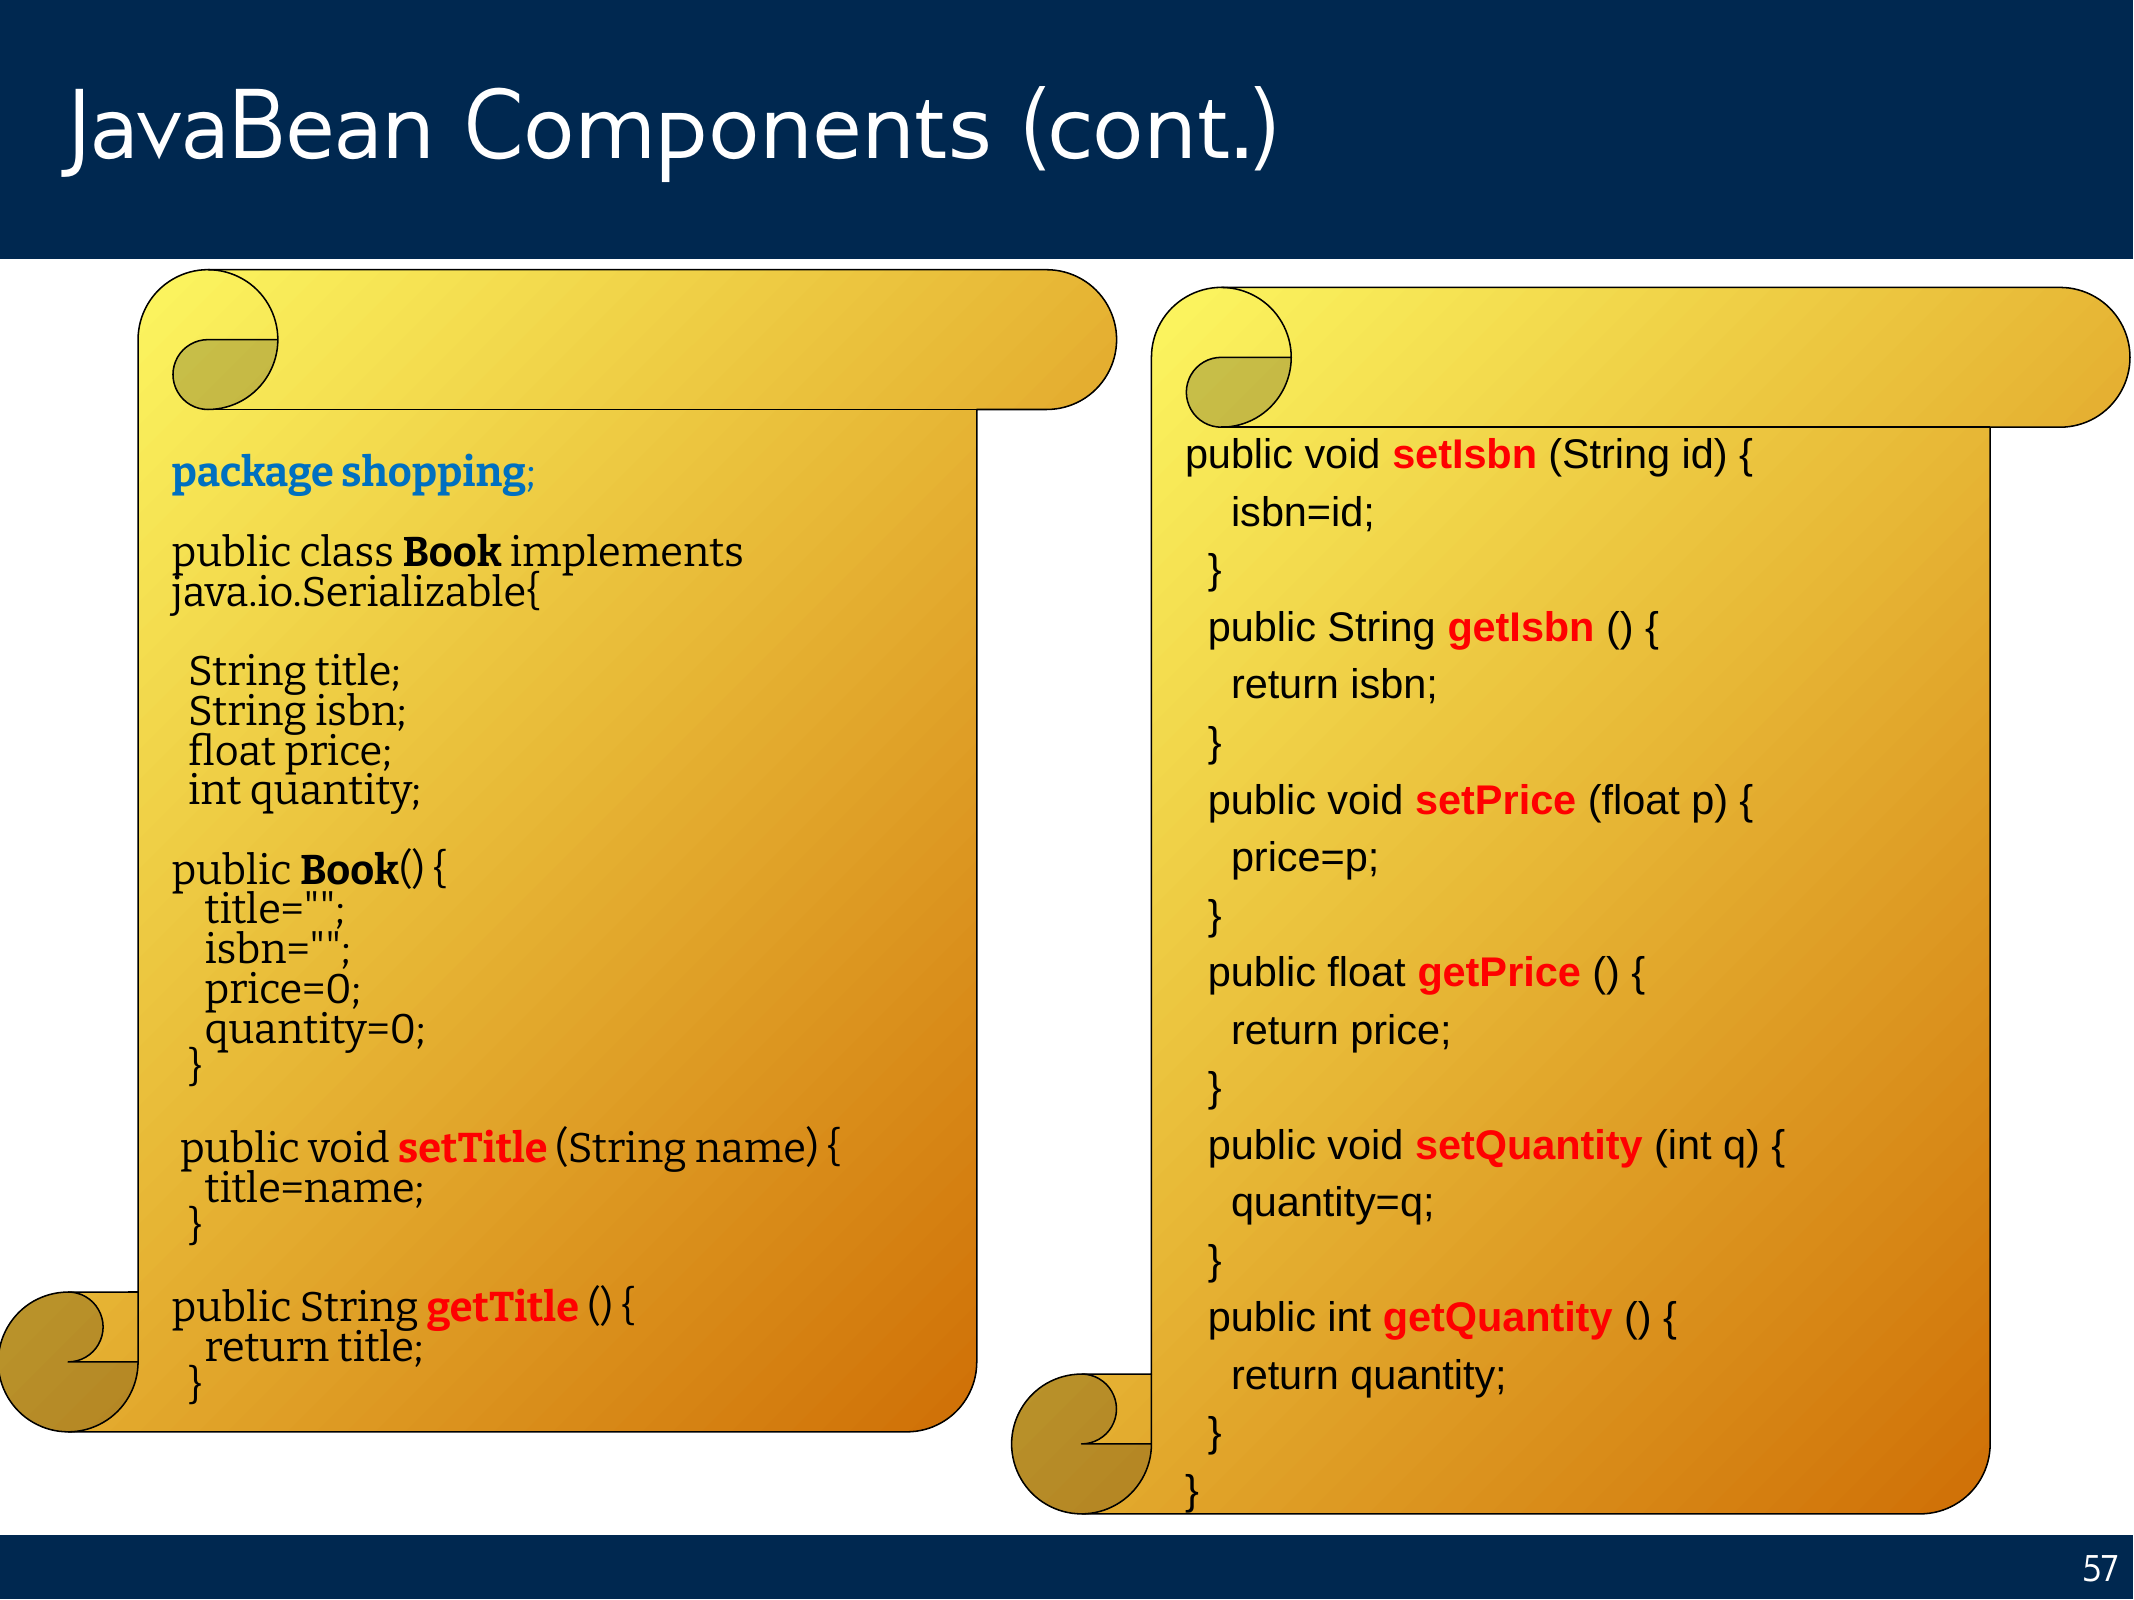

# JavaBean Components (cont.)

public void setIsbn (String id) {
    isbn=id;
  }
  public String getIsbn () {
    return isbn;
  }
  public void setPrice (float p) {
    price=p;
  }
  public float getPrice () {
    return price;
  }
  public void setQuantity (int q) {
    quantity=q;
  }
  public int getQuantity () {
    return quantity;
  }
}
package shopping;

public class Book implements java.io.Serializable{

  String title;
  String isbn;
  float price;
  int quantity;

public Book() {
    title="";
    isbn="";
    price=0;
    quantity=0;
  }

 public void setTitle (String name) {
    title=name;
  }

public String getTitle () {
    return title;
  }